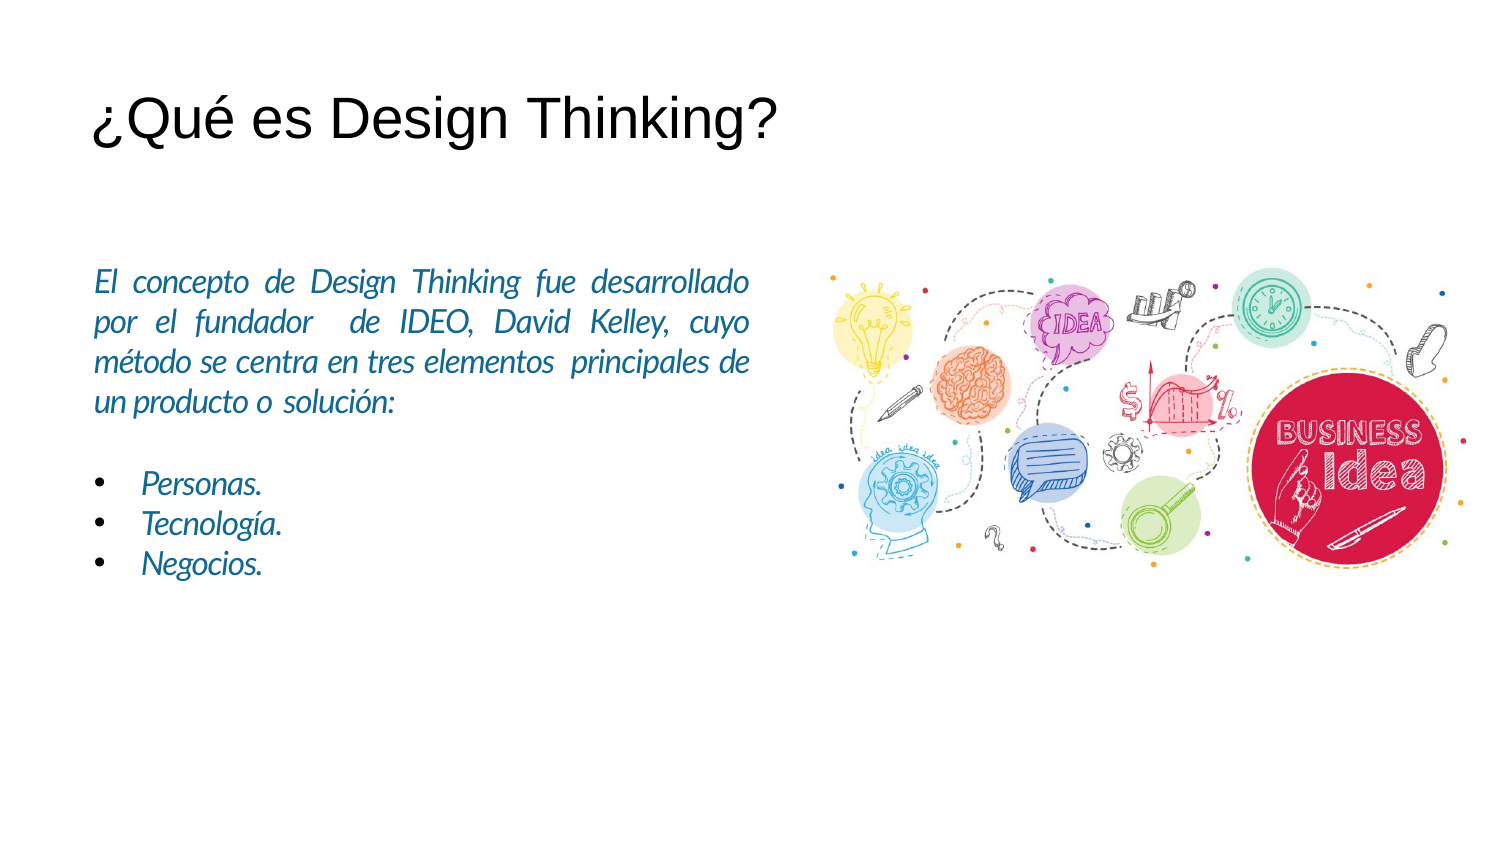

# ¿Qué es Design Thinking?
El concepto de Design Thinking fue desarrollado por el fundador  de IDEO, David Kelley, cuyo método se centra en tres elementos  principales de un producto o solución:

Personas.
Tecnología.
Negocios.

33